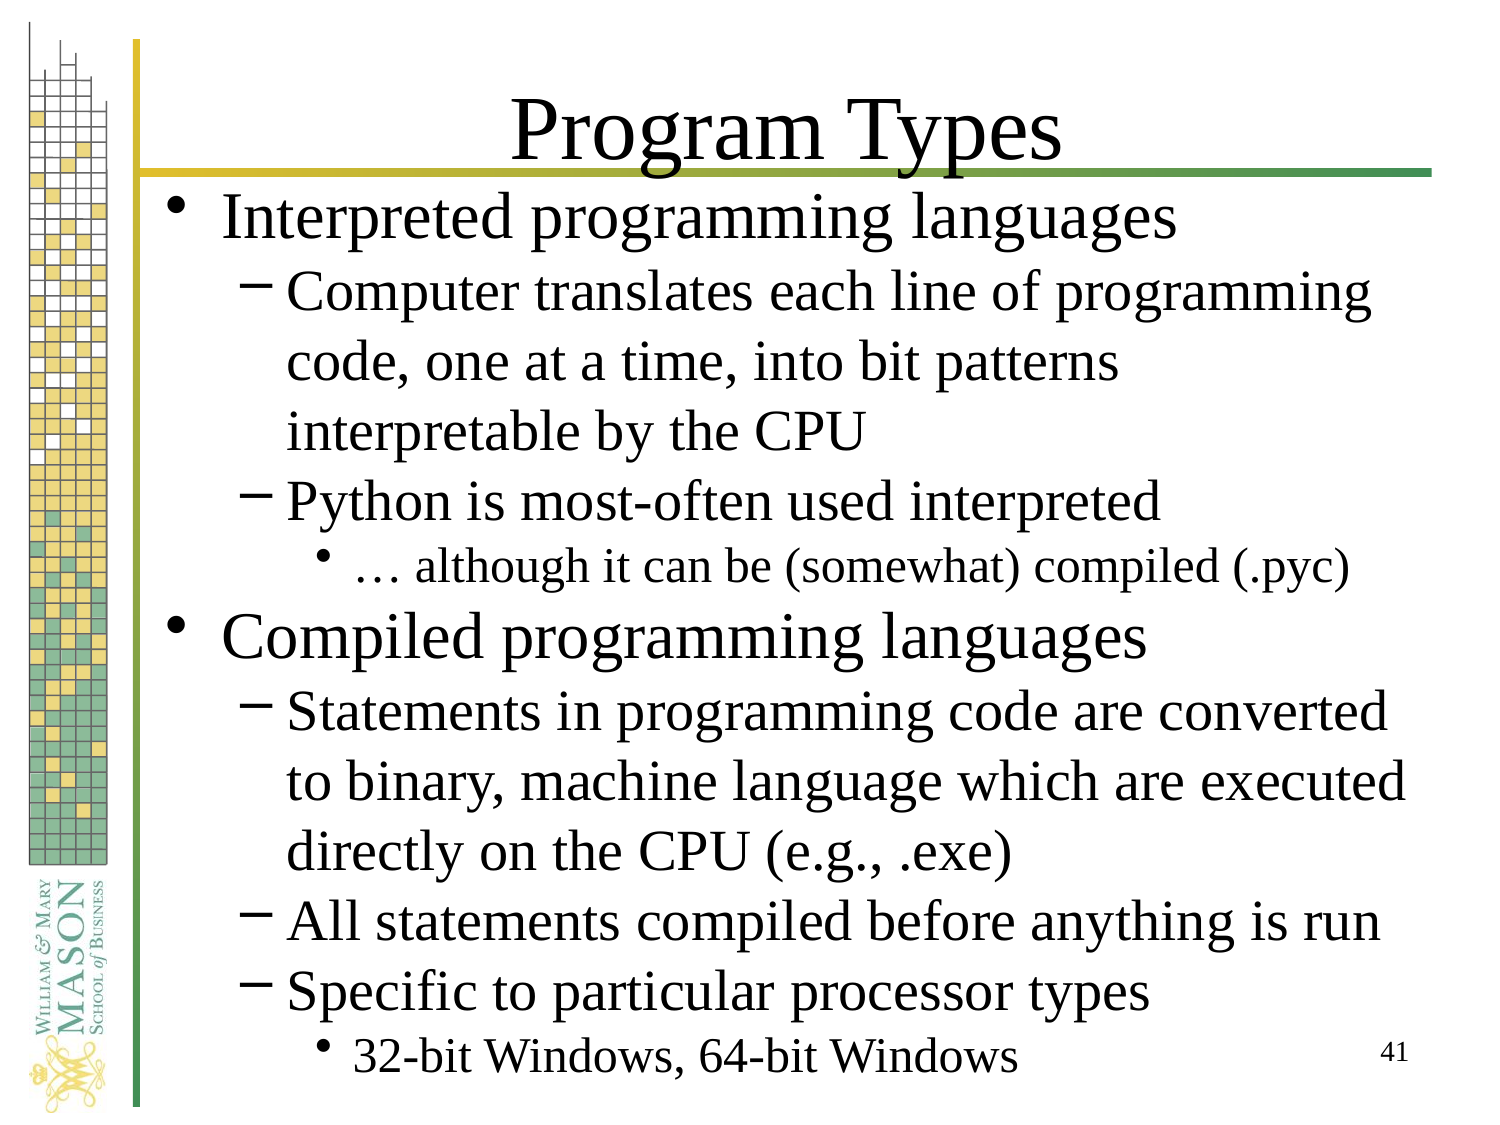

# Program Types
Interpreted programming languages
Computer translates each line of programming code, one at a time, into bit patterns interpretable by the CPU
Python is most-often used interpreted
… although it can be (somewhat) compiled (.pyc)
Compiled programming languages
Statements in programming code are converted to binary, machine language which are executed directly on the CPU (e.g., .exe)
All statements compiled before anything is run
Specific to particular processor types
32-bit Windows, 64-bit Windows
41